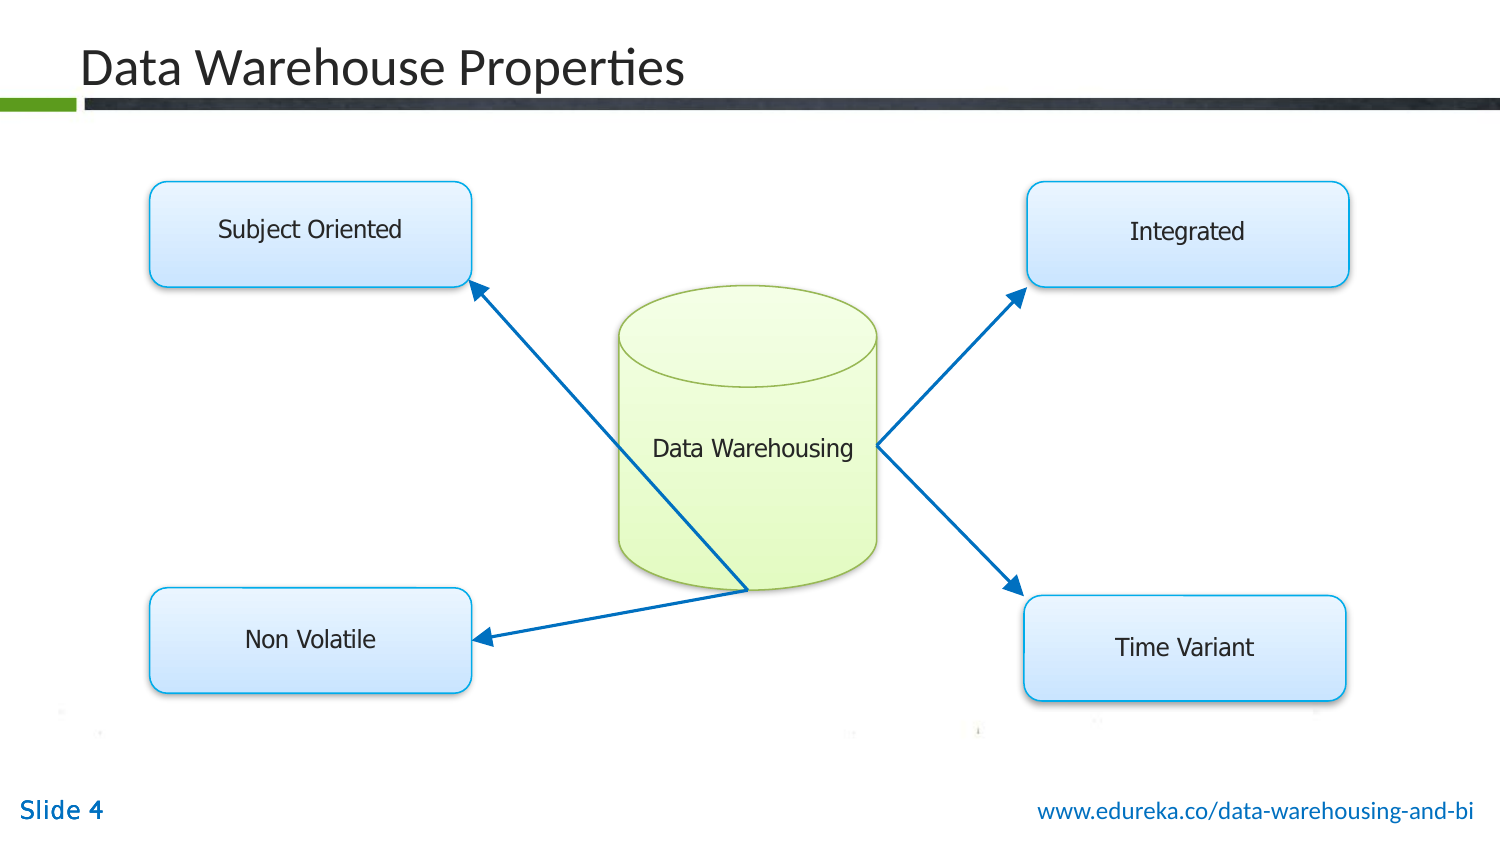

Data Warehouse Properties

Subject Oriented

Integrated

Data Warehousing

Non Volatile

Time Variant